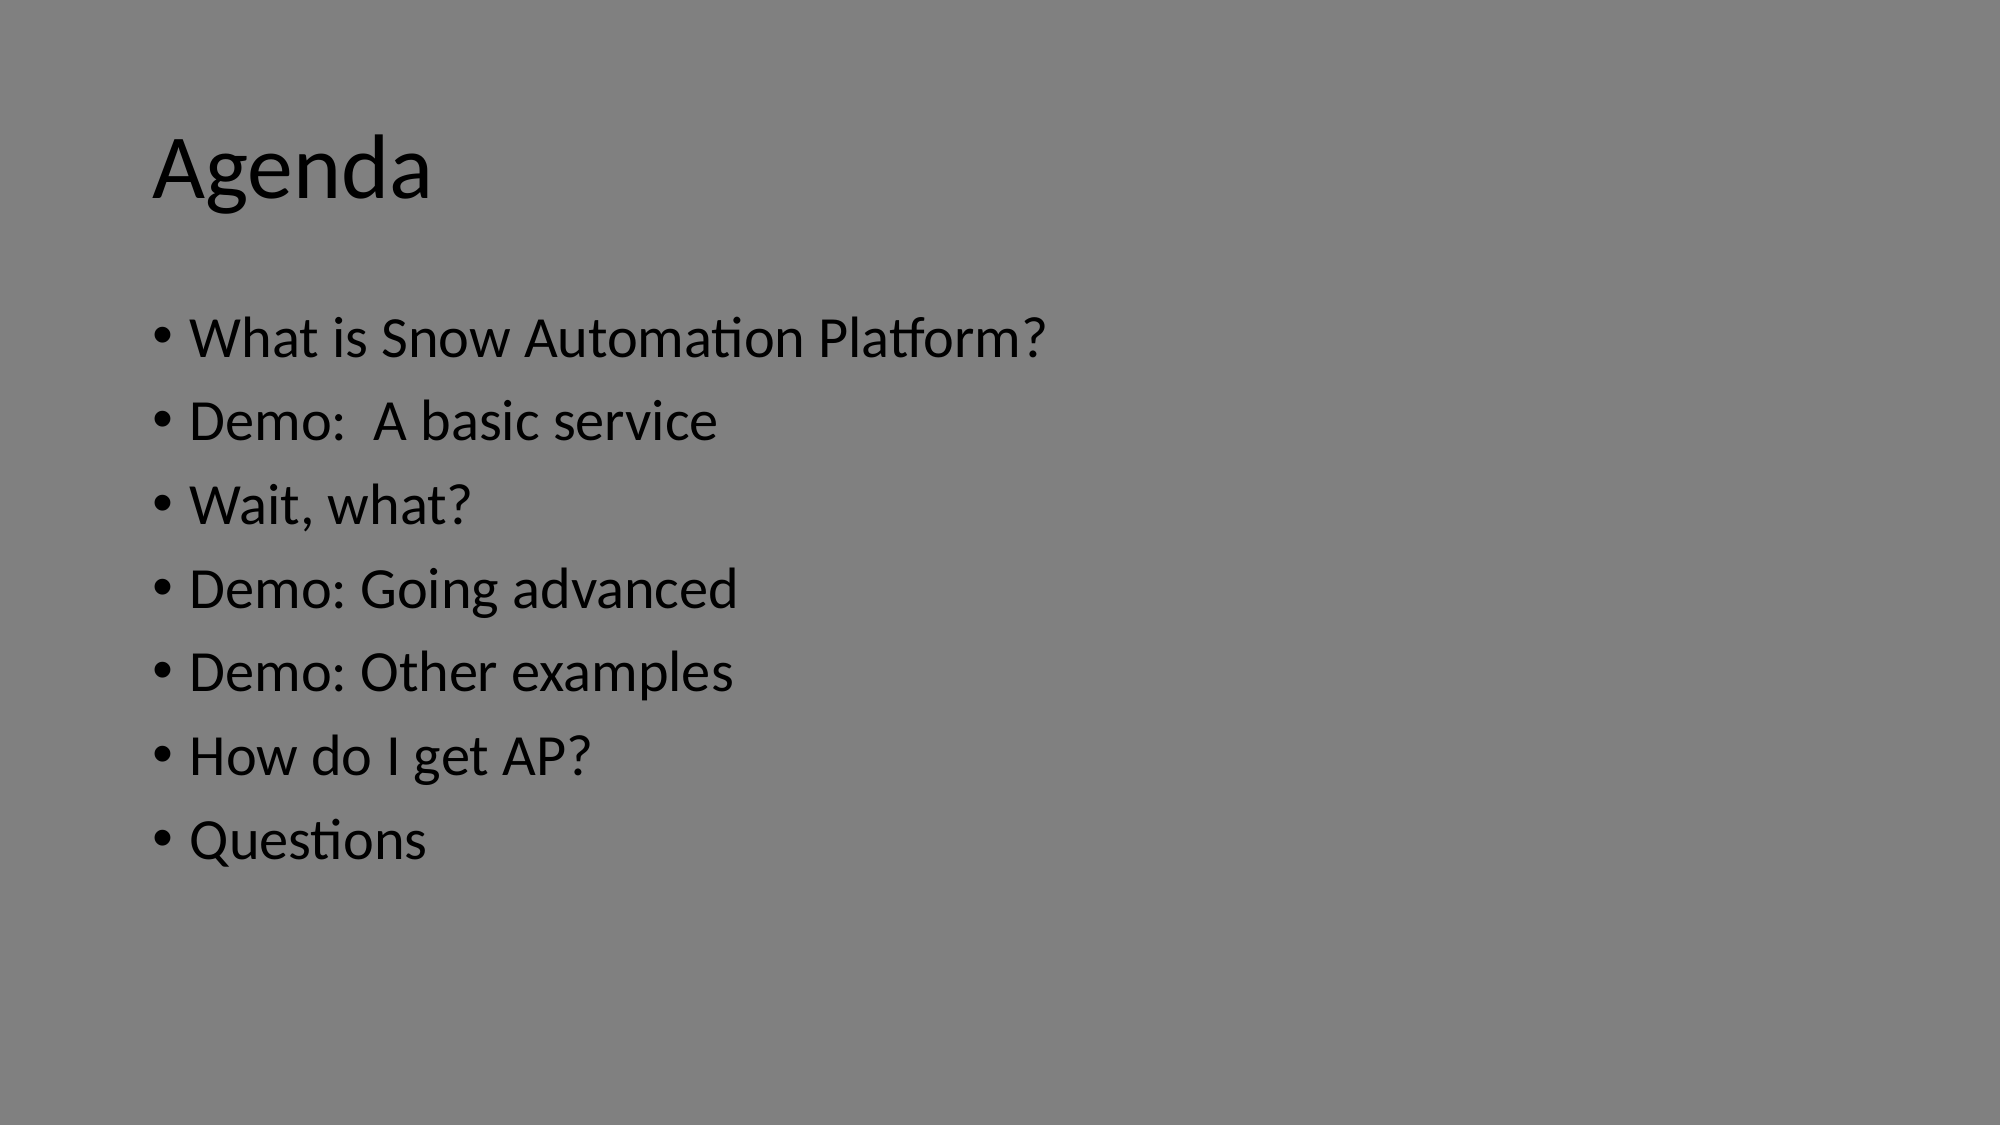

# Agenda
What is Snow Automation Platform?
Demo:  A basic service
Wait, what?
Demo: Going advanced
Demo: Other examples
How do I get AP?
Questions